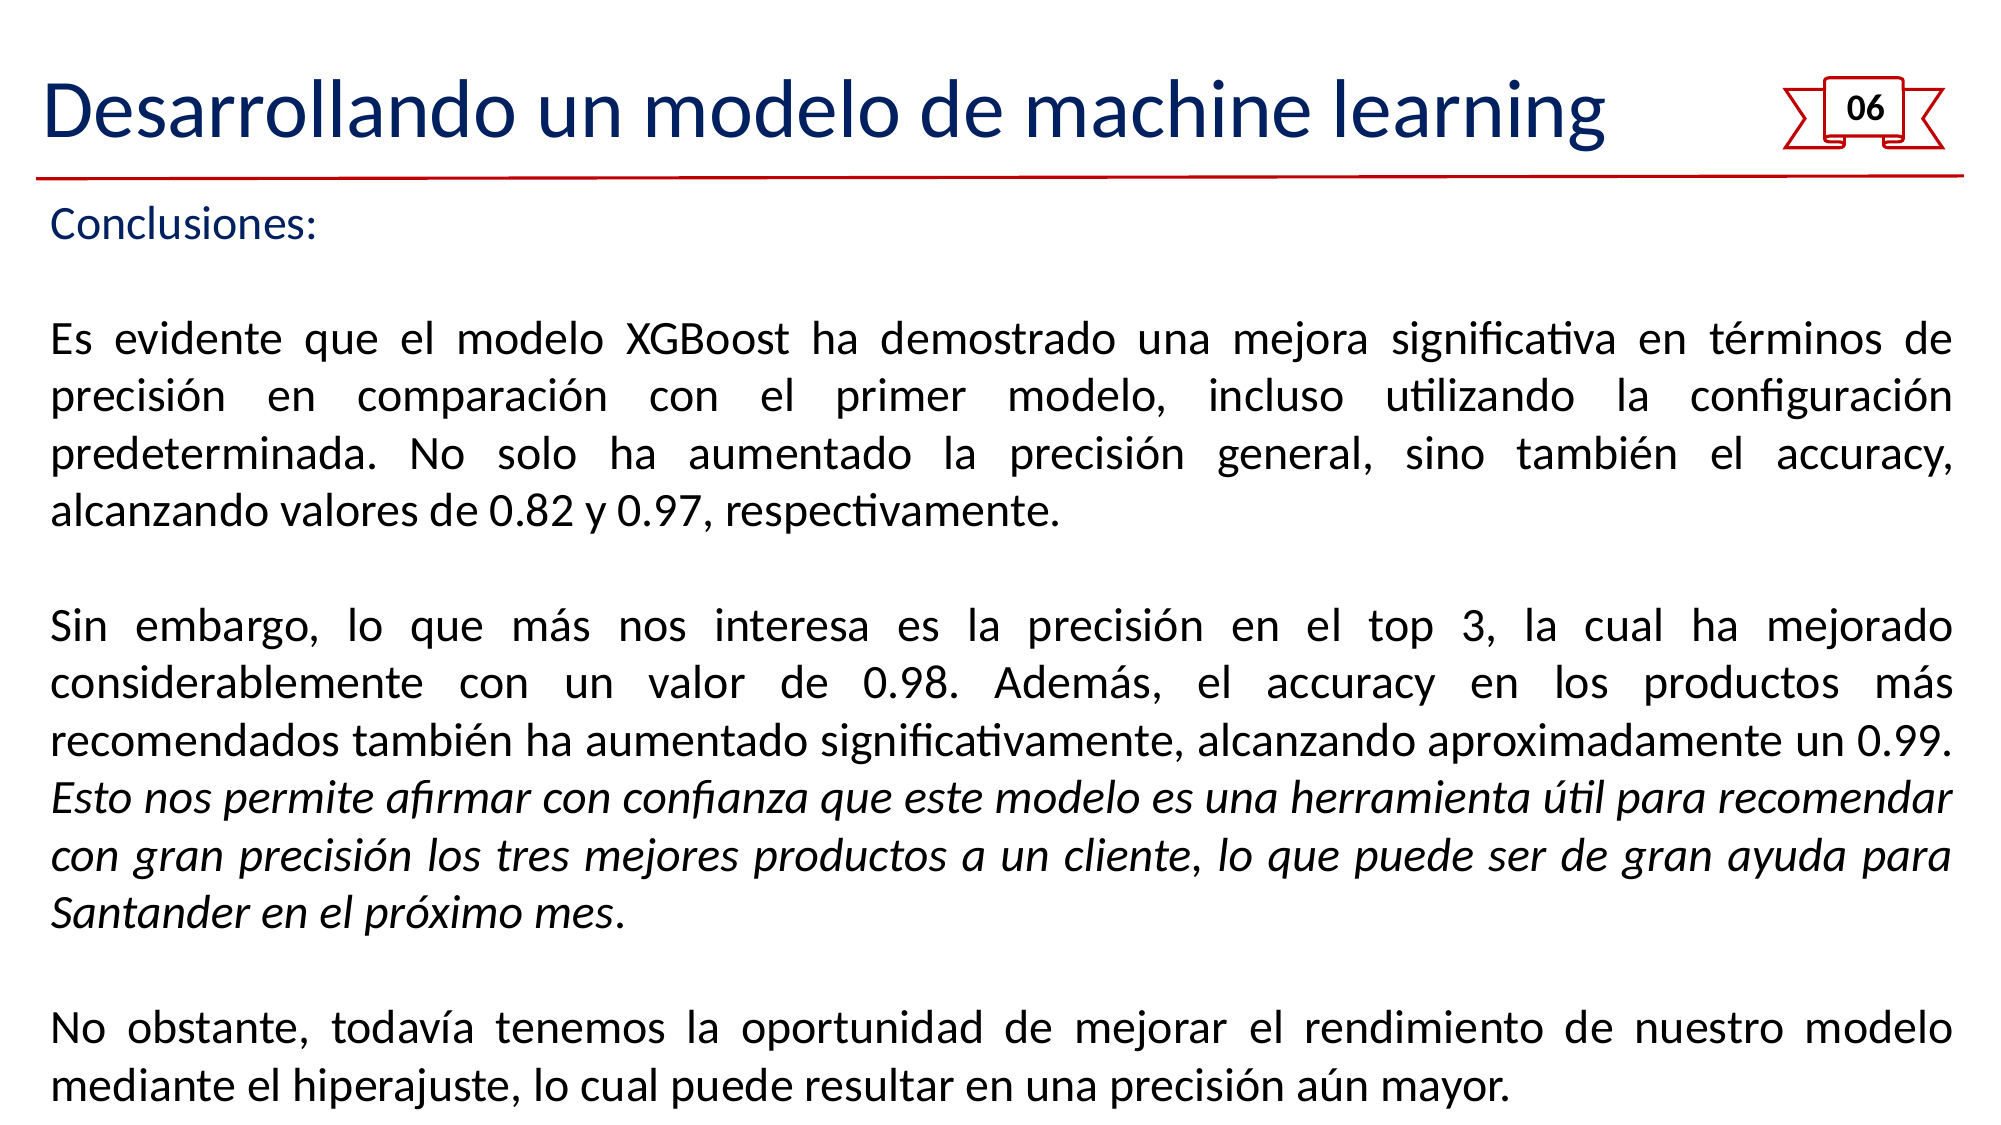

# Desarrollando un modelo de machine learning
06

Conclusiones:

Es evidente que el modelo XGBoost ha demostrado una mejora significativa en términos de precisión en comparación con el primer modelo, incluso utilizando la configuración predeterminada. No solo ha aumentado la precisión general, sino también el accuracy, alcanzando valores de 0.82 y 0.97, respectivamente.

Sin embargo, lo que más nos interesa es la precisión en el top 3, la cual ha mejorado considerablemente con un valor de 0.98. Además, el accuracy en los productos más recomendados también ha aumentado significativamente, alcanzando aproximadamente un 0.99. Esto nos permite afirmar con confianza que este modelo es una herramienta útil para recomendar con gran precisión los tres mejores productos a un cliente, lo que puede ser de gran ayuda para Santander en el próximo mes.

No obstante, todavía tenemos la oportunidad de mejorar el rendimiento de nuestro modelo mediante el hiperajuste, lo cual puede resultar en una precisión aún mayor.